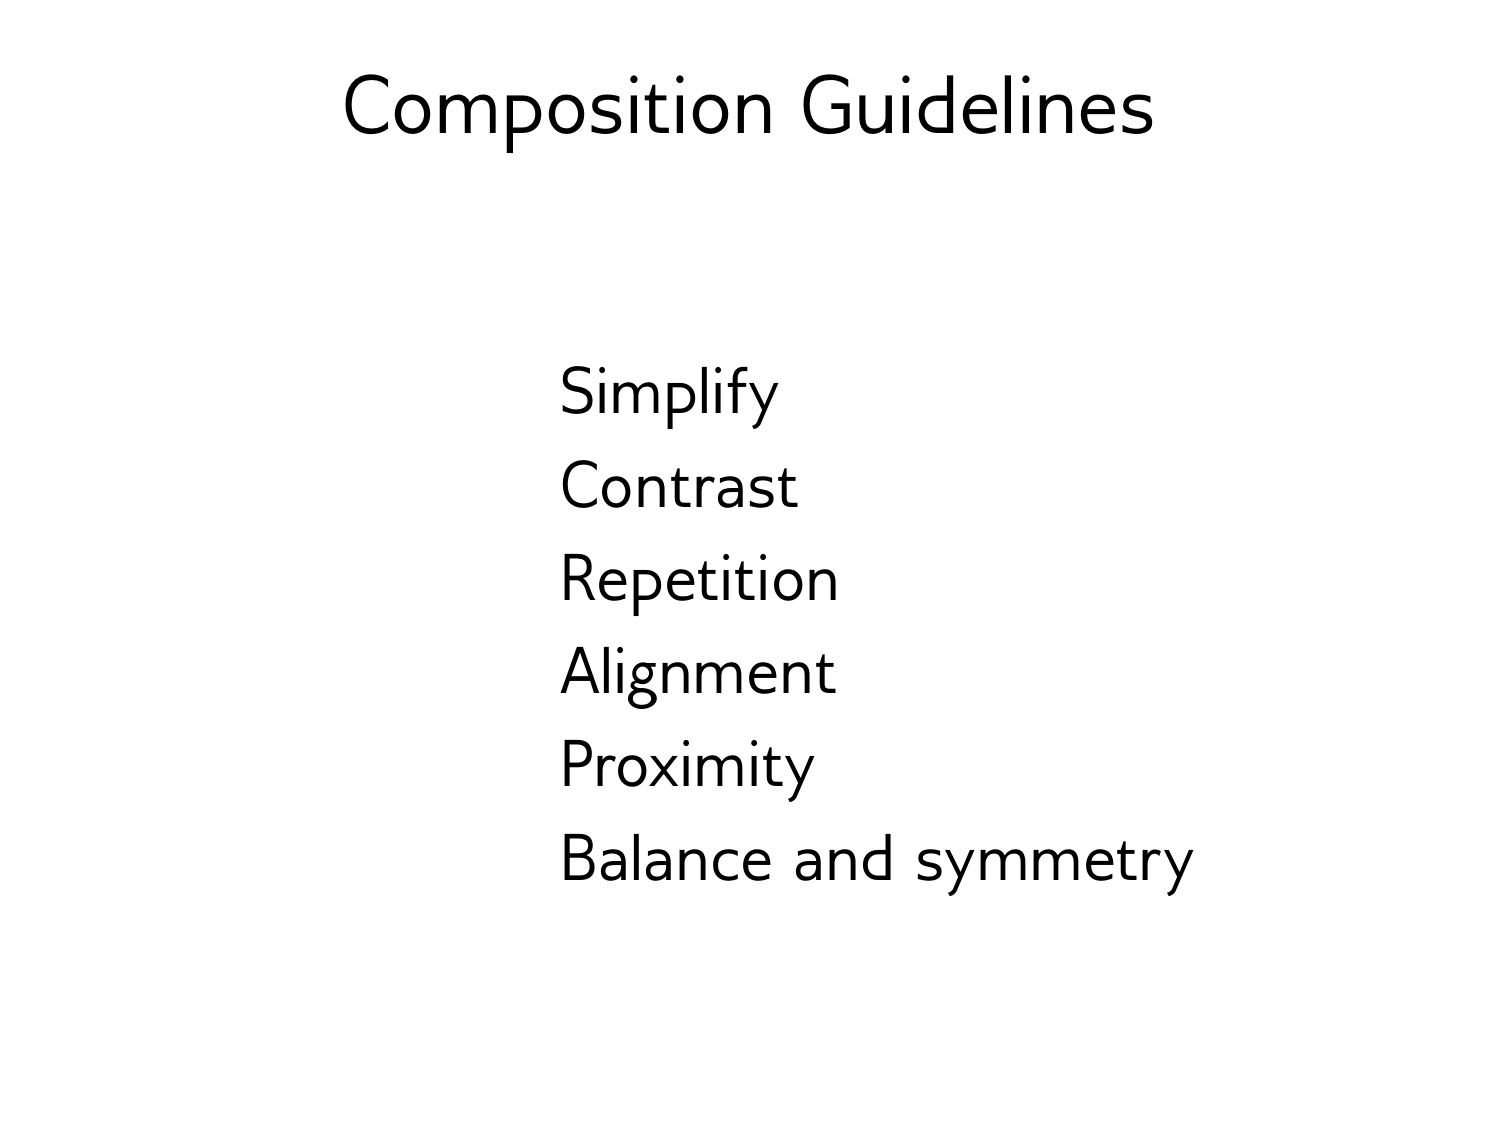

# Composition Guidelines
Simplify
Contrast
Repetition
Alignment
Proximity
Balance and symmetry